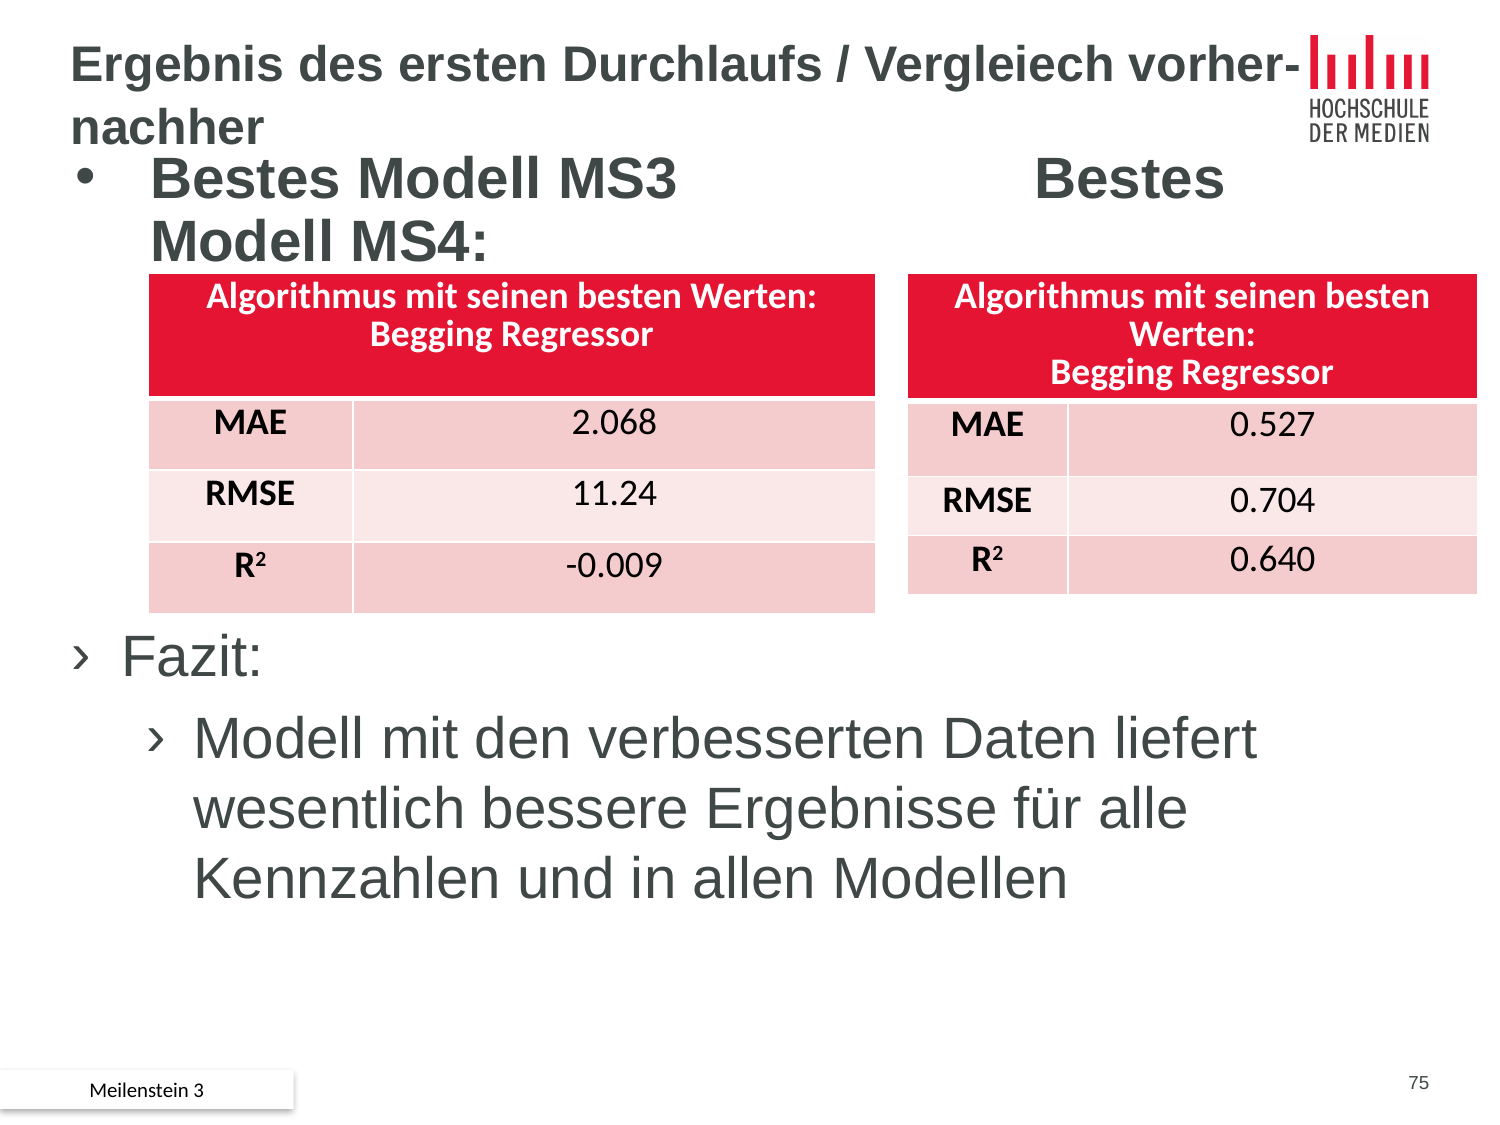

# Ergebnis des ersten Durchlaufs / Vergleiech vorher- nachher
Bestes Modell MS3                      Bestes Modell MS4:
| Algorithmus mit seinen besten Werten: Begging Regressor |  |
| --- | --- |
| MAE | 2.068 |
| RMSE | 11.24 |
| R2 | -0.009 |
| Algorithmus mit seinen besten Werten: Begging Regressor |  |
| --- | --- |
| MAE | 0.527 |
| RMSE | 0.704 |
| R2 | 0.640 |
| Algorithmus mit seinen besten Werten: Lineares Regressionsmodell |  |
| --- | --- |
| MAE | 2.072 |
| RMSE | 11.260 |
| R2 | -0.010 |

Fazit:
Modell mit den verbesserten Daten liefert wesentlich bessere Ergebnisse für alle Kennzahlen und in allen Modellen
Meilenstein 3